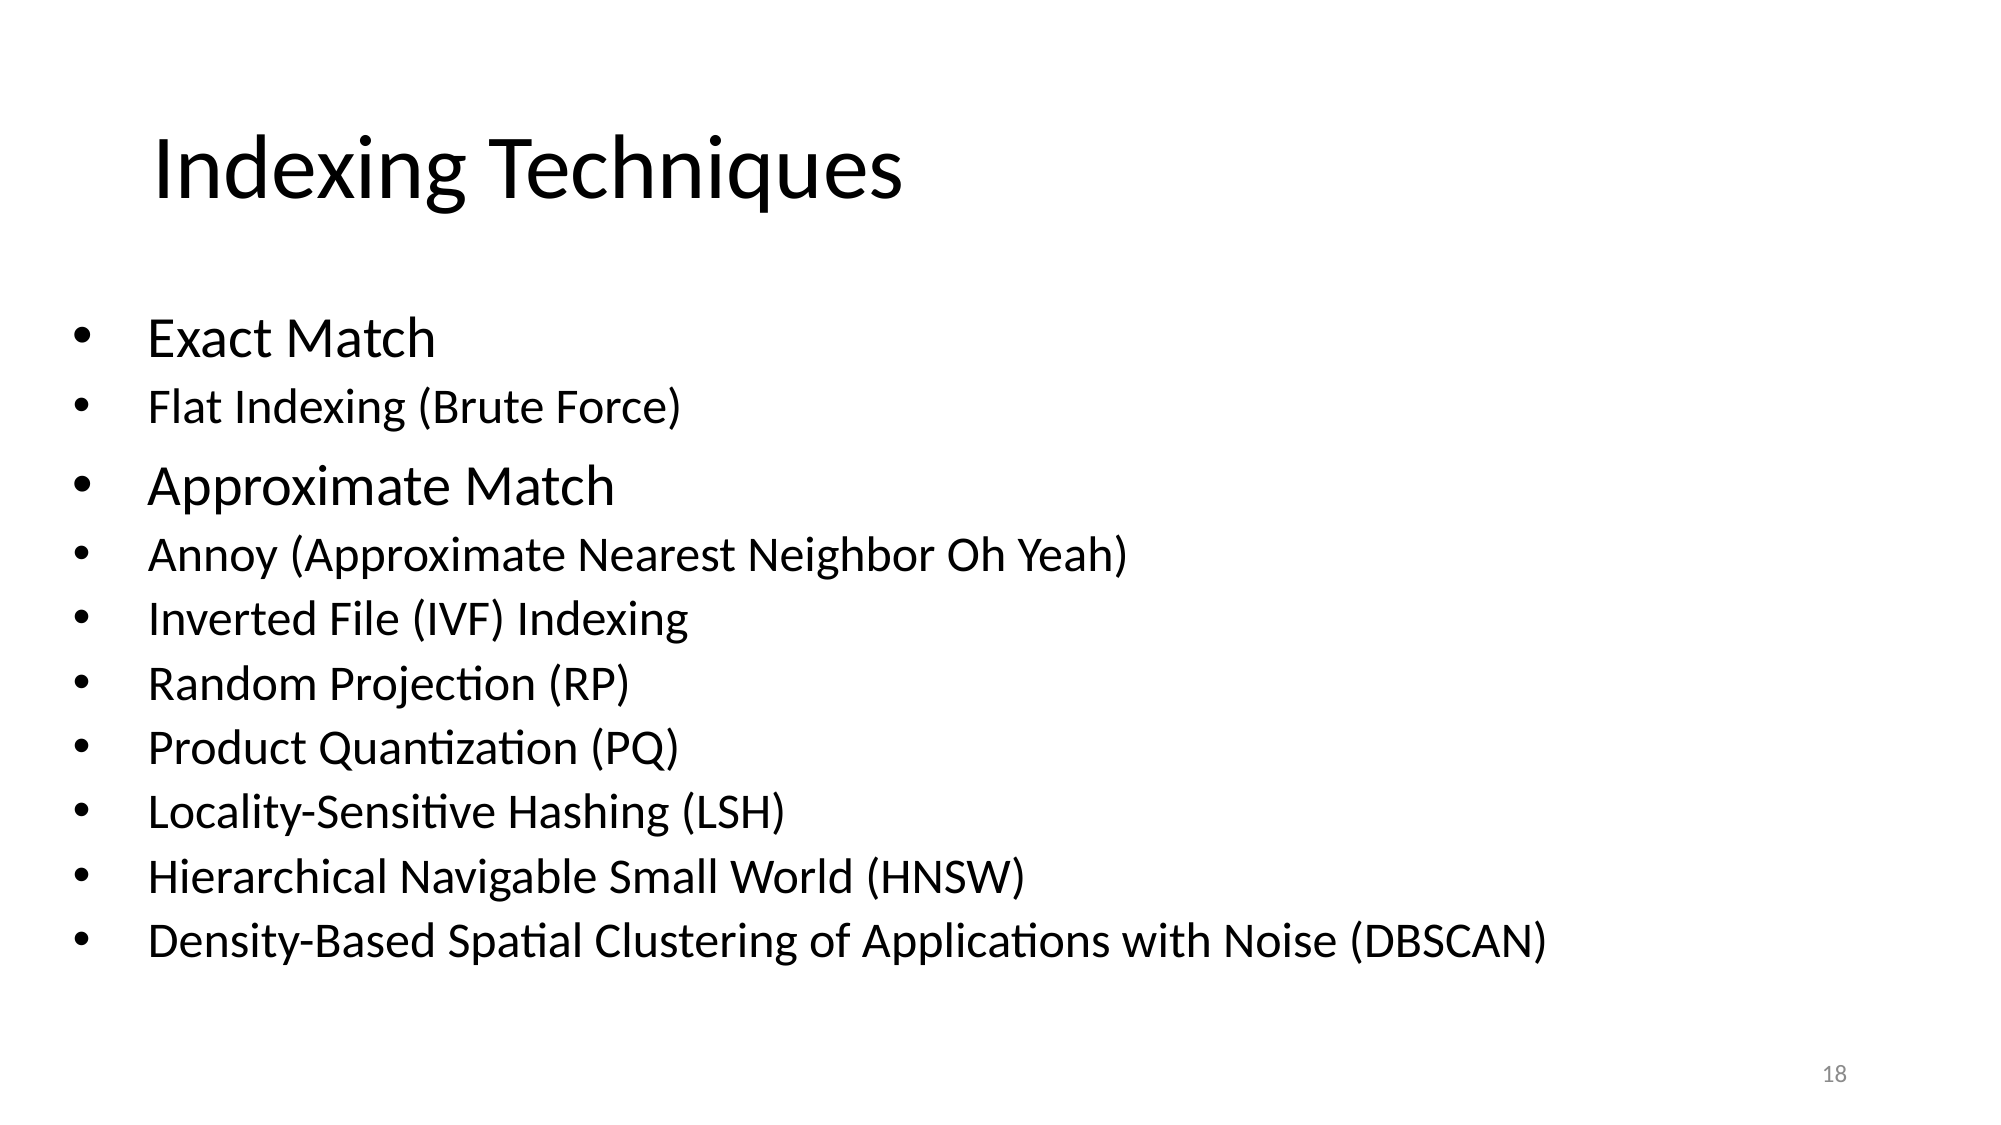

# Indexing Techniques
Exact Match
Flat Indexing (Brute Force)
Approximate Match
Annoy (Approximate Nearest Neighbor Oh Yeah)
Inverted File (IVF) Indexing
Random Projection (RP)
Product Quantization (PQ)
Locality-Sensitive Hashing (LSH)
Hierarchical Navigable Small World (HNSW)
Density-Based Spatial Clustering of Applications with Noise (DBSCAN)
18